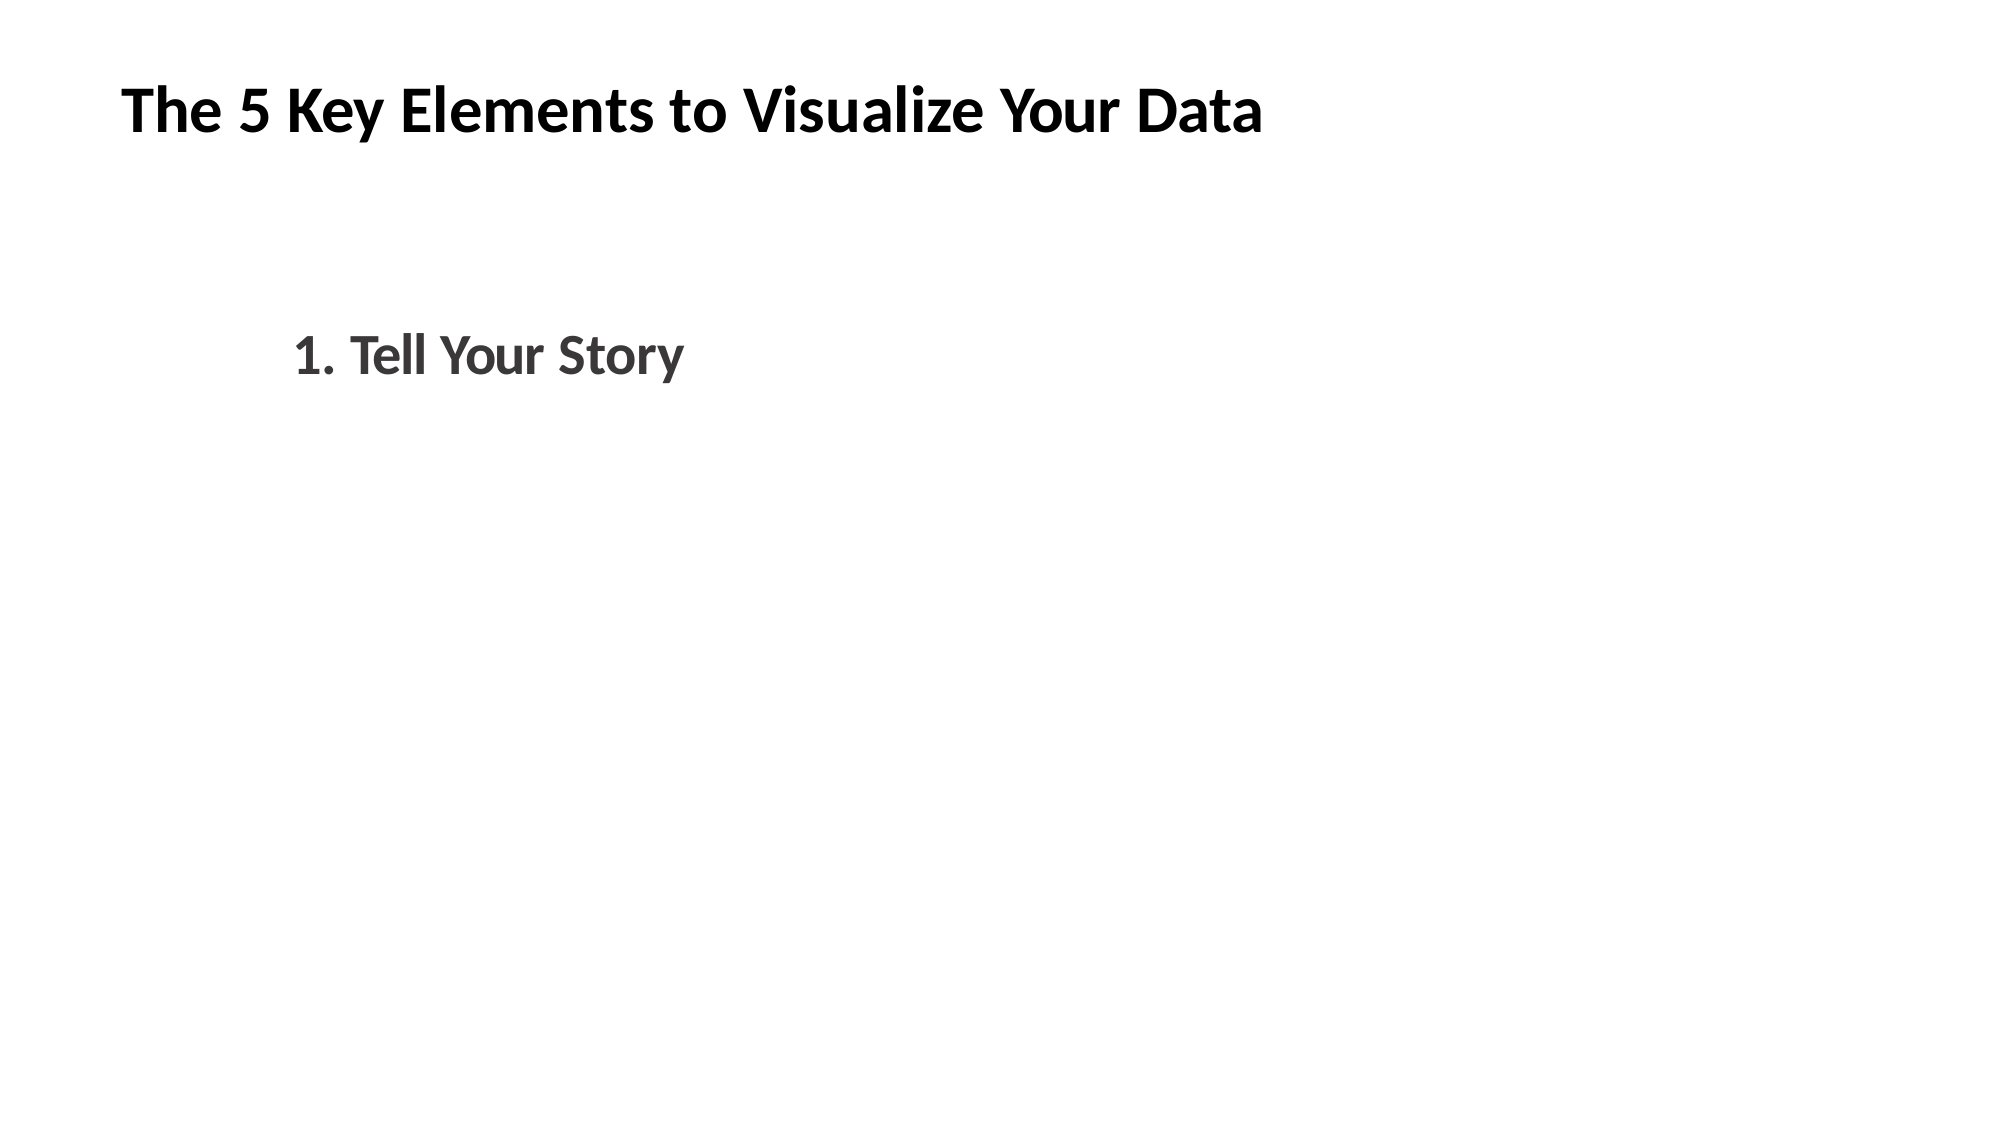

The 5 Key Elements to Visualize Your Data
1. Tell Your Story